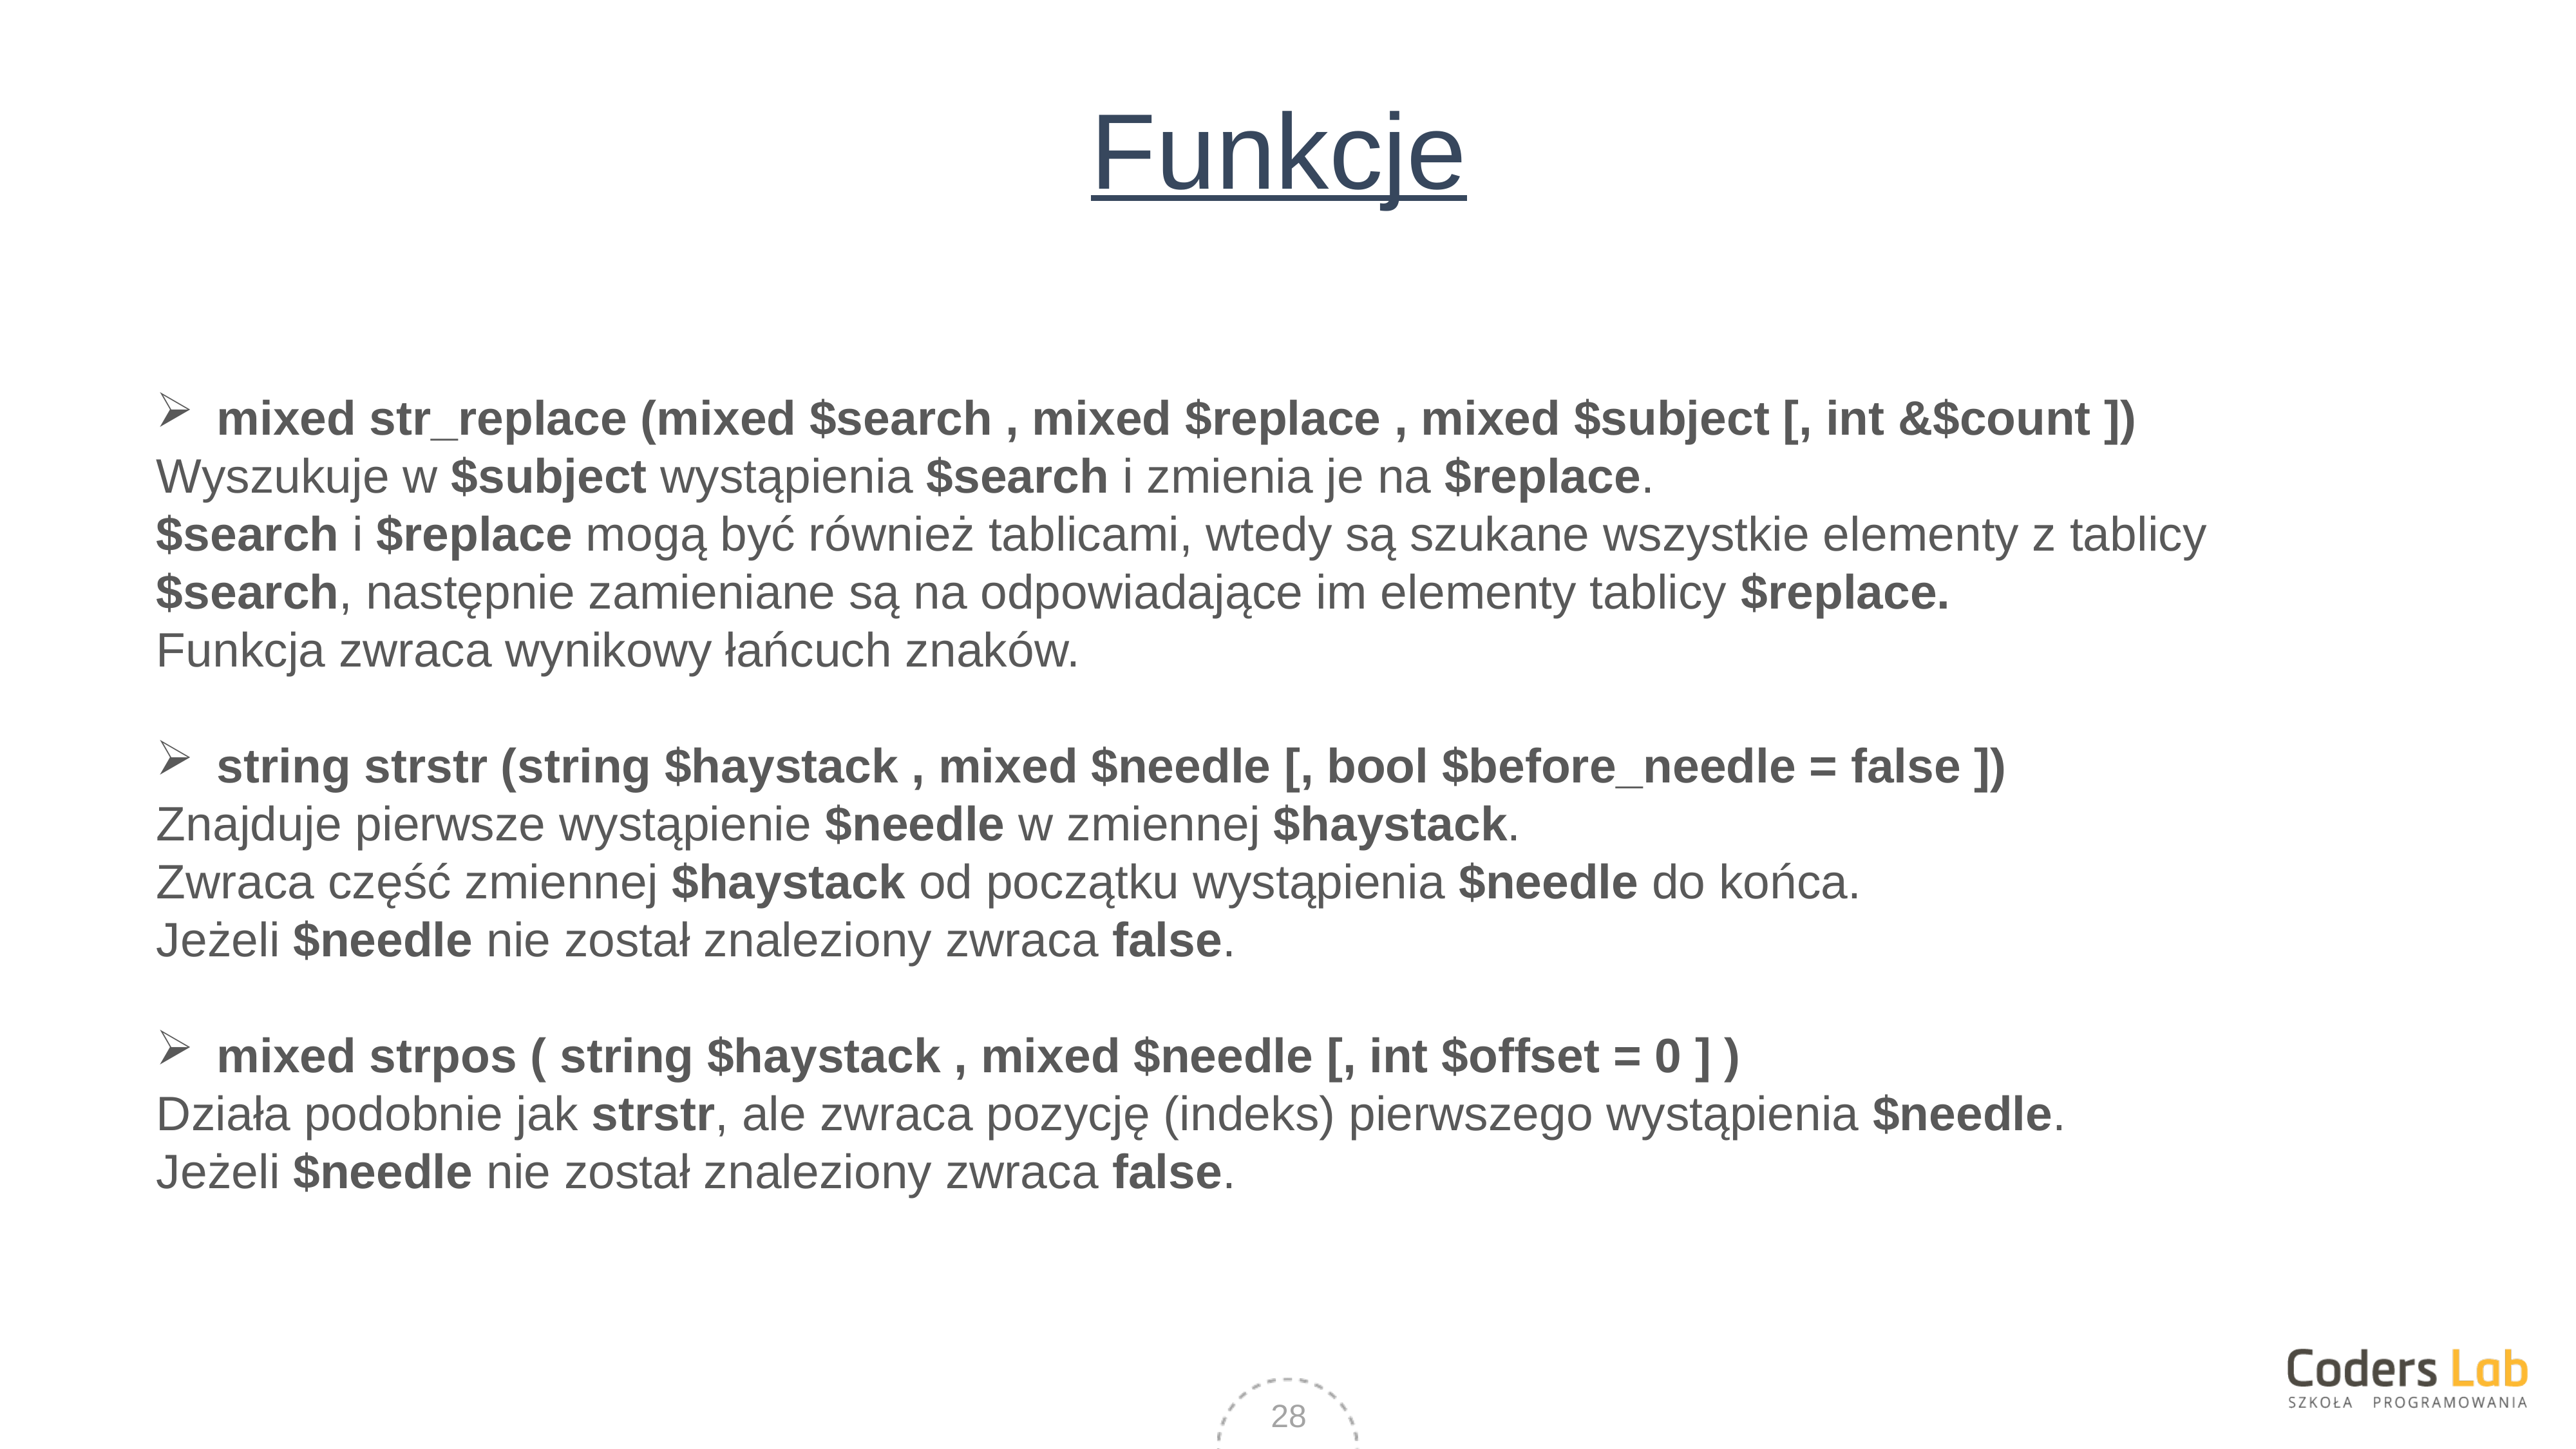

# Funkcje
mixed str_replace (mixed $search , mixed $replace , mixed $subject [, int &$count ])
Wyszukuje w $subject wystąpienia $search i zmienia je na $replace.
$search i $replace mogą być również tablicami, wtedy są szukane wszystkie elementy z tablicy $search, następnie zamieniane są na odpowiadające im elementy tablicy $replace.
Funkcja zwraca wynikowy łańcuch znaków.
string strstr (string $haystack , mixed $needle [, bool $before_needle = false ])
Znajduje pierwsze wystąpienie $needle w zmiennej $haystack.
Zwraca część zmiennej $haystack od początku wystąpienia $needle do końca.
Jeżeli $needle nie został znaleziony zwraca false.

mixed strpos ( string $haystack , mixed $needle [, int $offset = 0 ] )
Działa podobnie jak strstr, ale zwraca pozycję (indeks) pierwszego wystąpienia $needle.
Jeżeli $needle nie został znaleziony zwraca false.
28